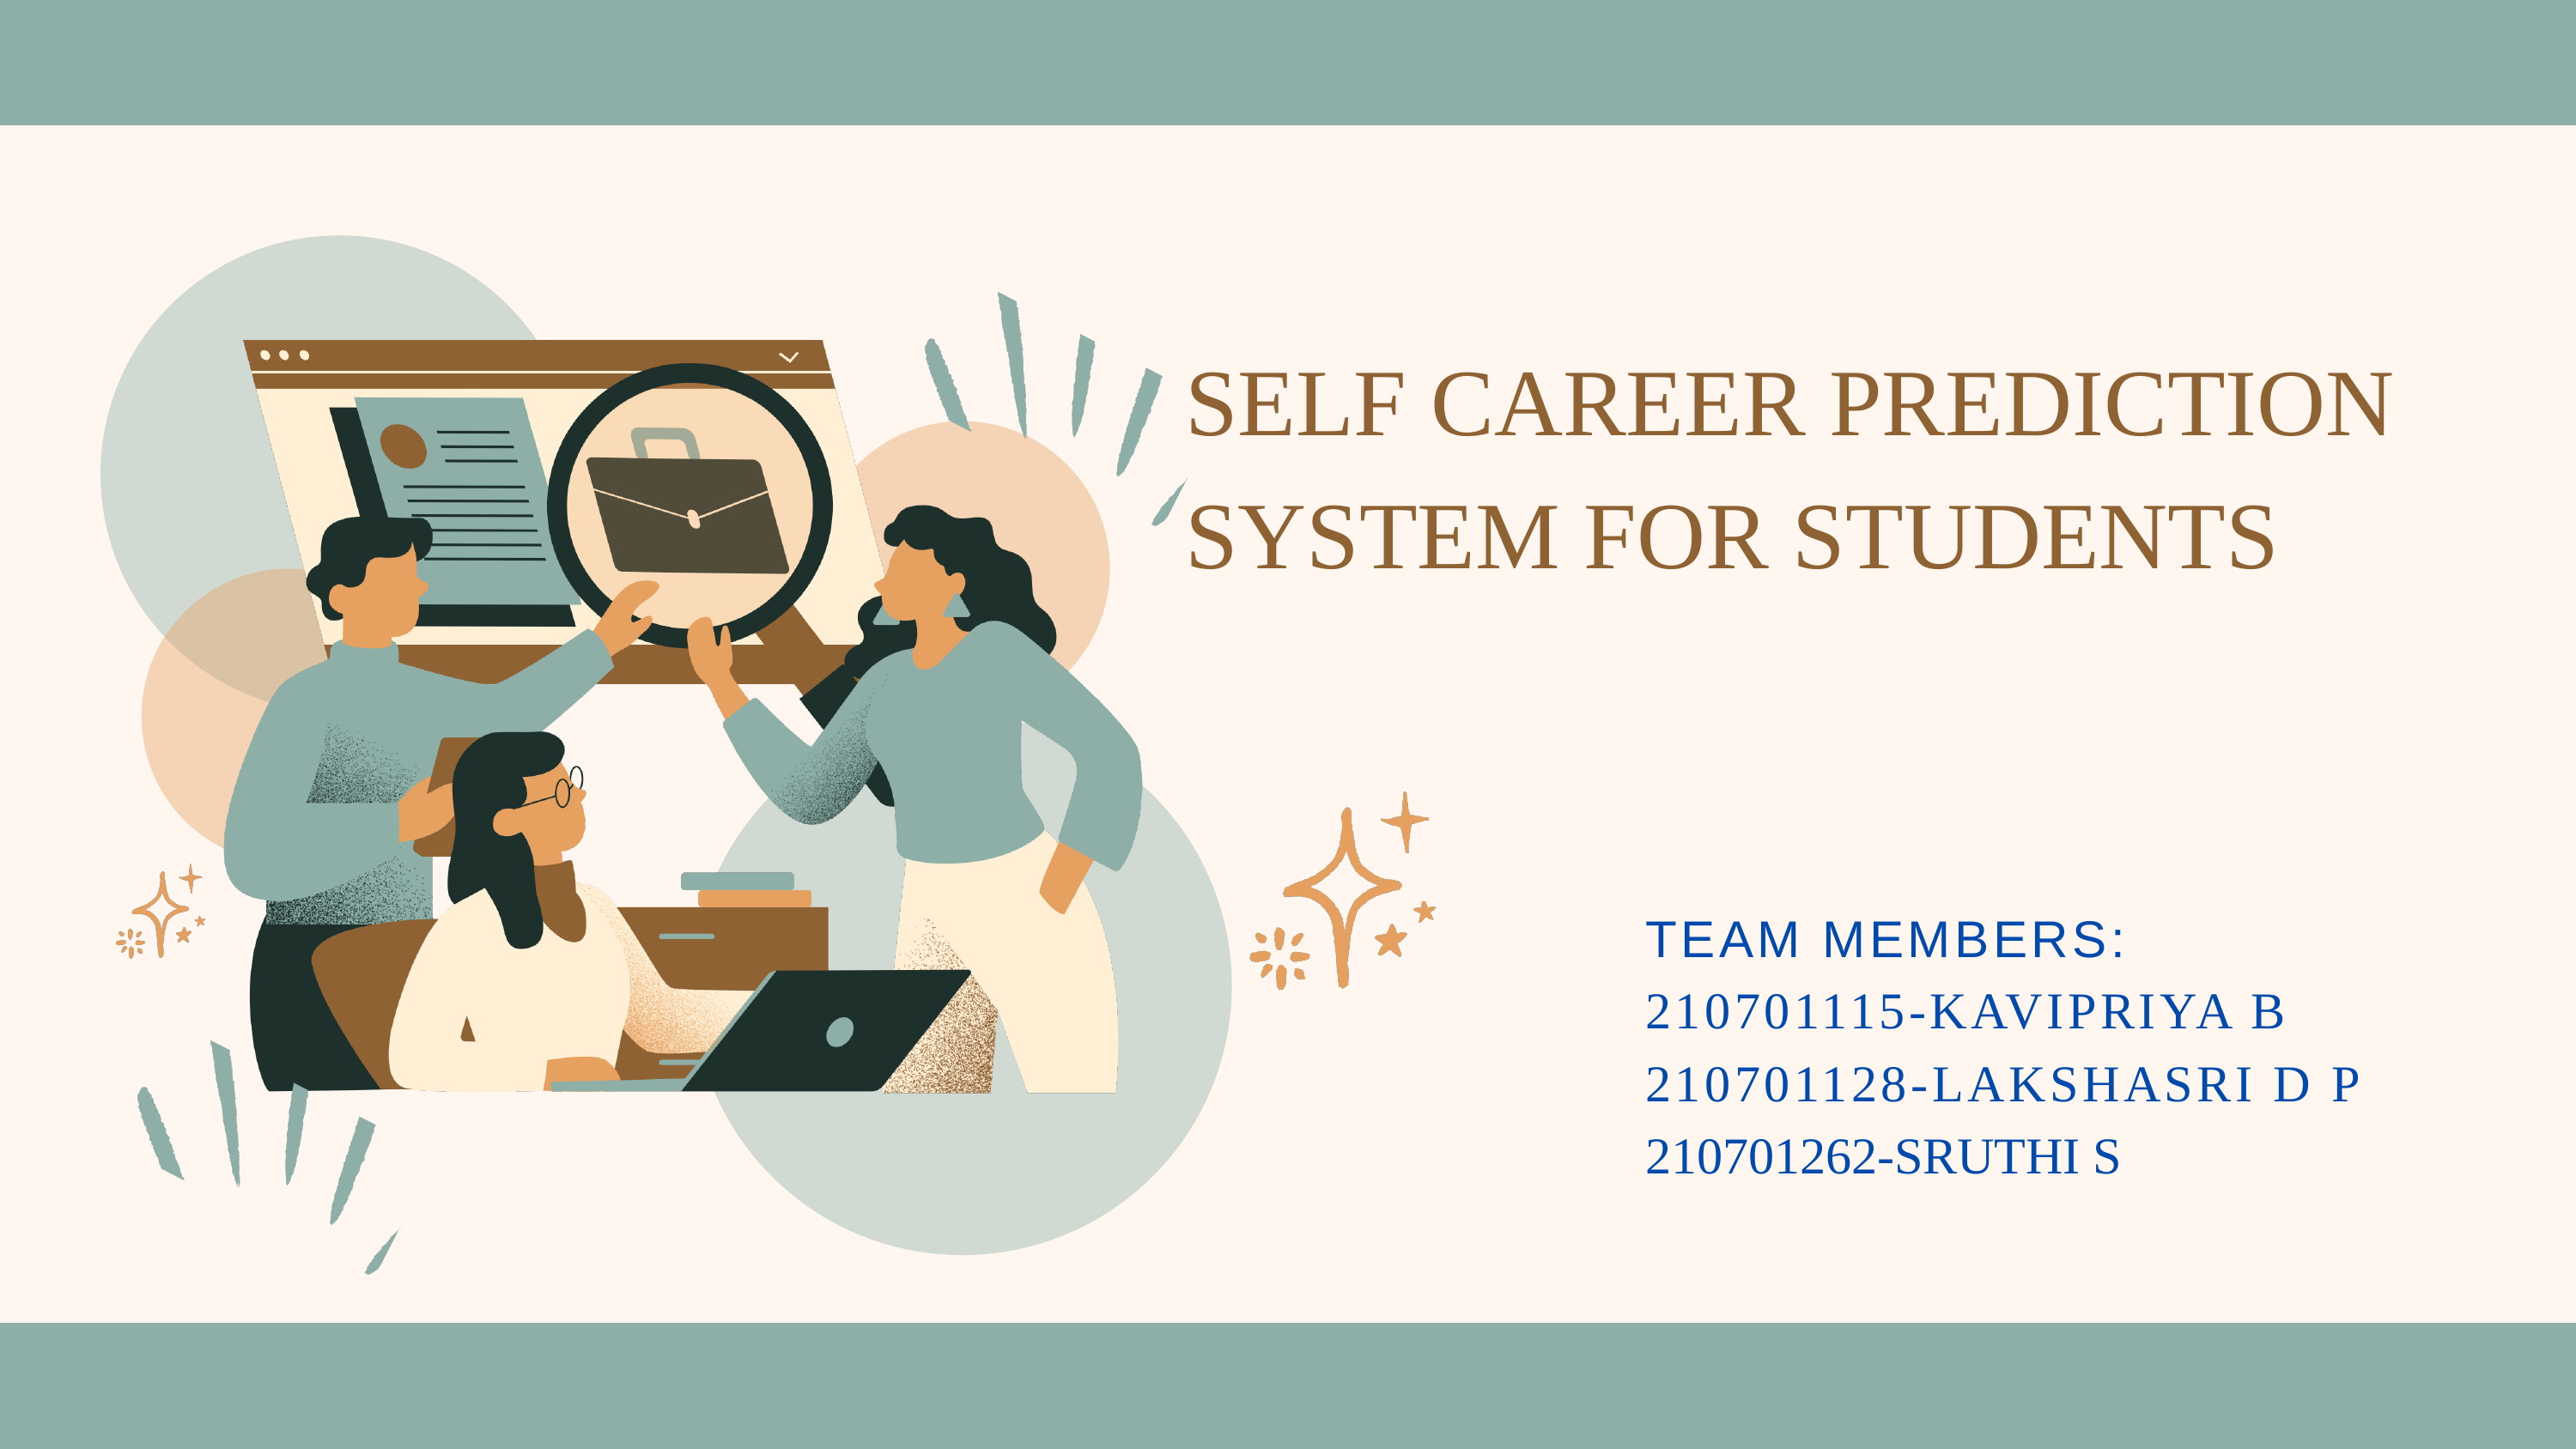

SELF CAREER PREDICTION SYSTEM FOR STUDENTS

TEAM MEMBERS:
210701115-KAVIPRIYA B
210701128-LAKSHASRI D P
210701262-SRUTHI S